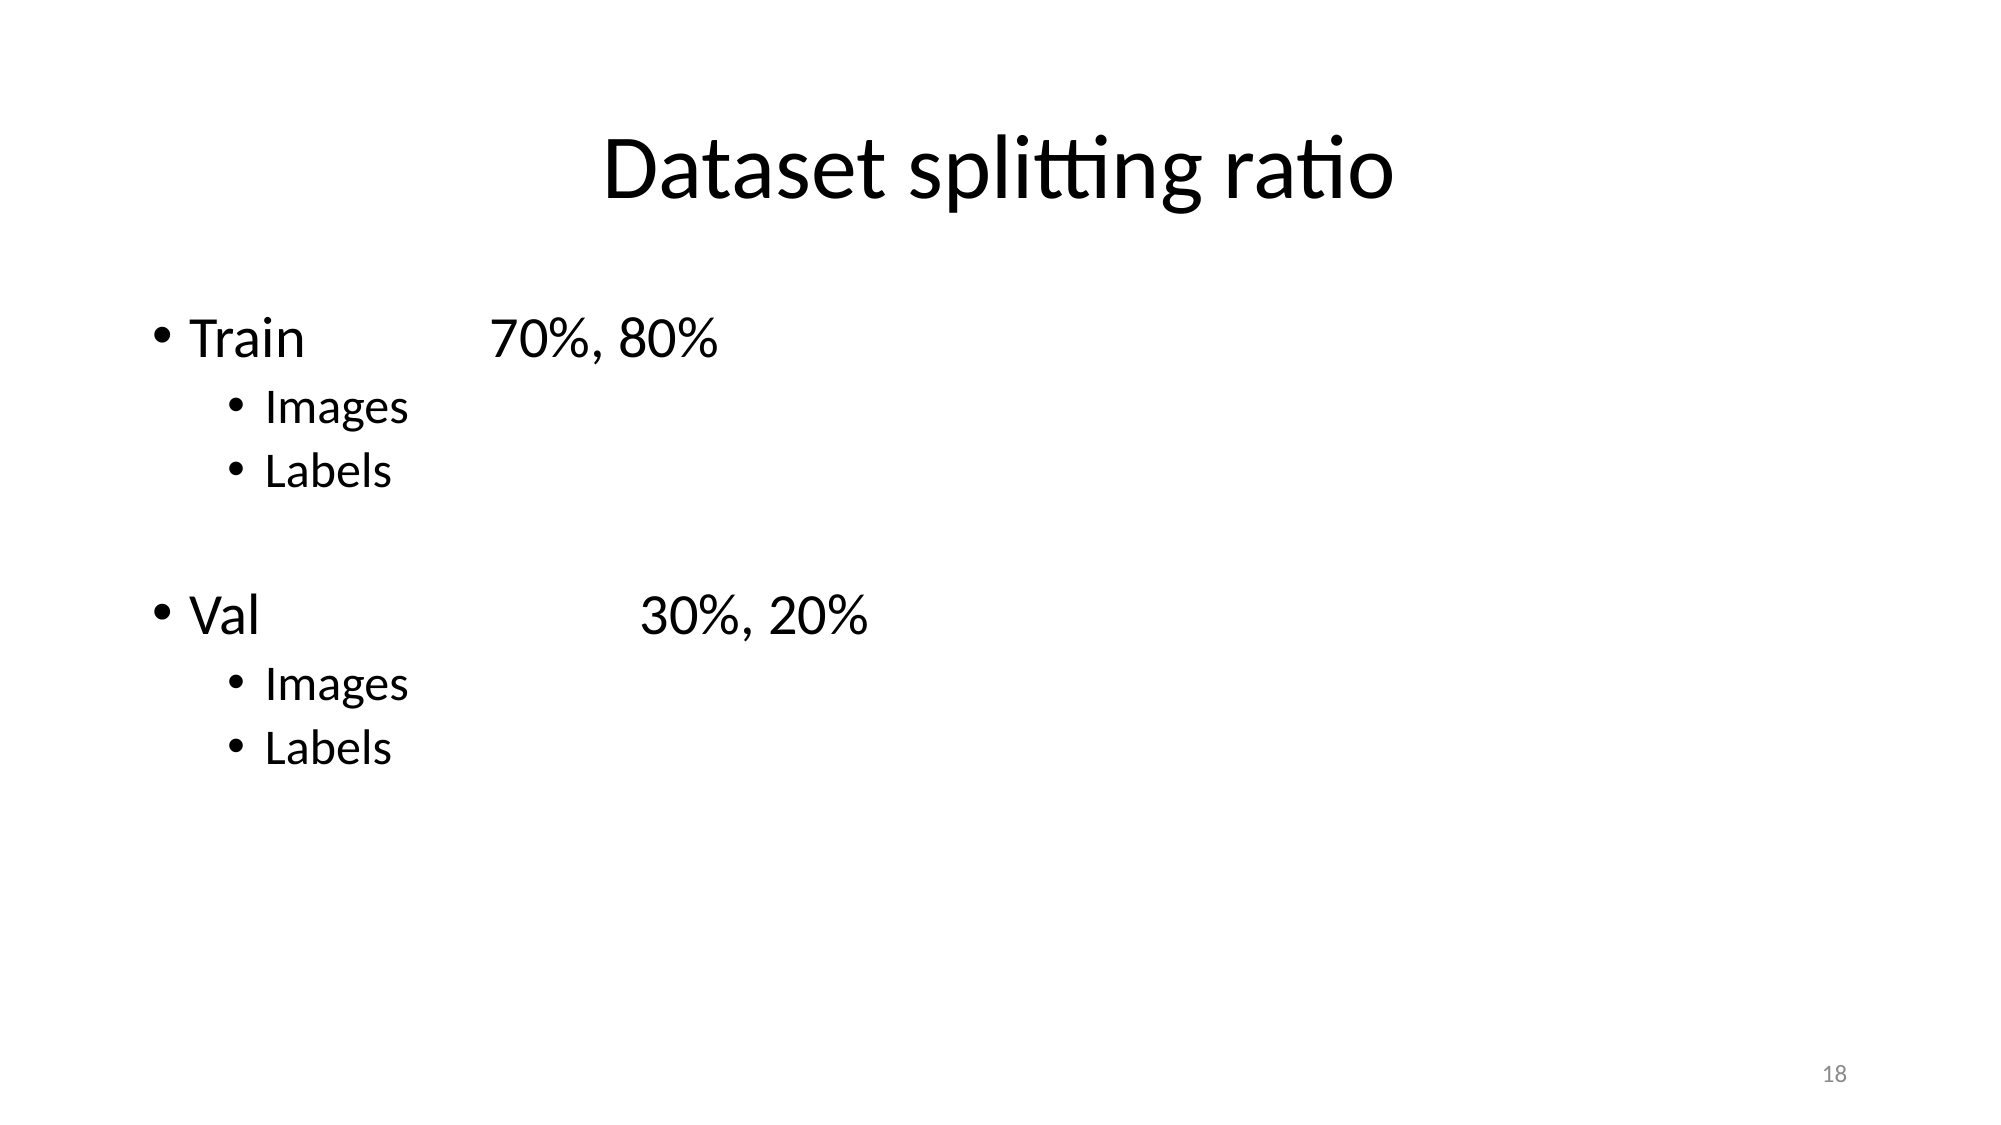

# Dataset splitting ratio
Train		70%, 80%
Images
Labels

Val			30%, 20%
Images
Labels
18